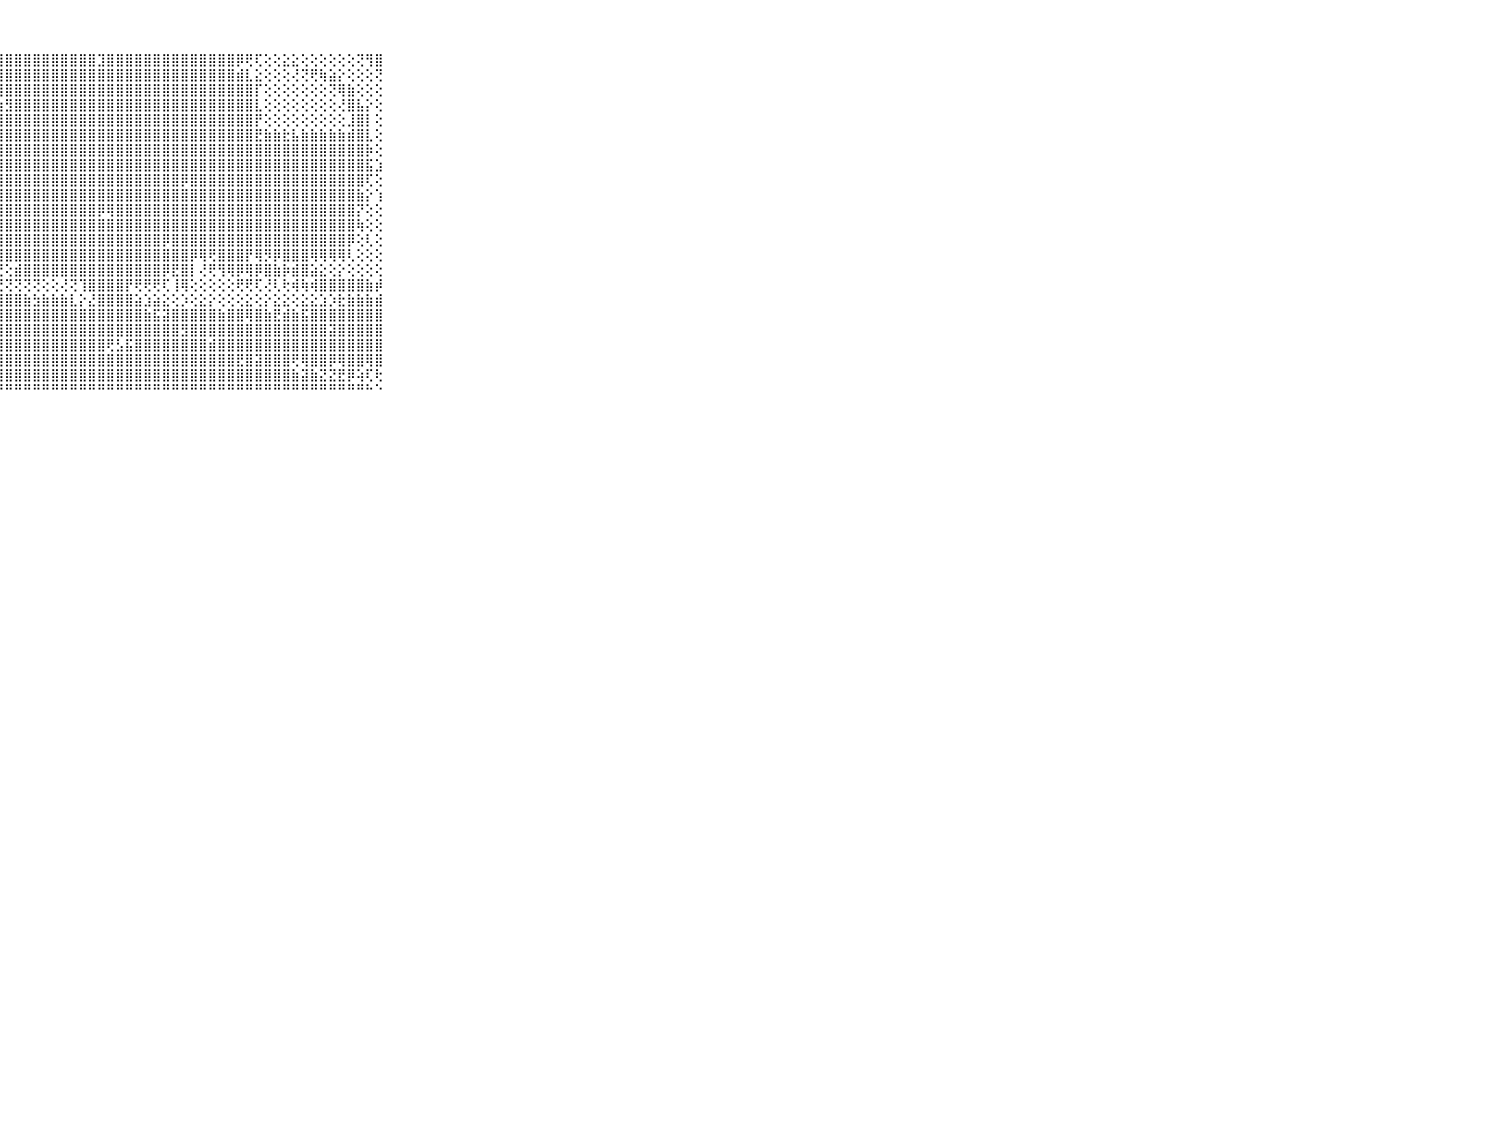

⠀⠀⠀⠀⠀⠀⠀⠀⠀⠀⠀⢕⣿⣾⣿⣿⣿⣟⢇⢜⡕⢱⣜⣟⢿⣿⣿⣿⣿⣿⣿⣿⣿⣿⣿⣿⣿⣿⣹⣿⣿⣿⣿⣿⣿⣿⣿⣿⣿⣿⣿⣿⣿⡿⢟⢏⢕⢕⣕⣕⢕⢕⢕⢕⢕⢕⢝⢻⣿⠀⠀⠀⠀⠀⠀⠀⠀⠀⠀⠀⠀
⠀⠀⠀⠀⠀⠀⠀⠀⠀⠀⠀⢱⣿⣿⣿⣿⣿⢧⣏⣏⣜⡕⢕⢜⢏⢝⢿⣿⣿⣿⣿⣿⣿⣿⣿⣿⣿⣿⣿⣿⣿⣿⣿⣿⣿⣿⣿⣿⣿⣿⣿⣿⣿⣾⣇⣕⢕⢕⢕⢜⢝⢟⢷⣵⡕⢕⢕⢕⢝⠀⠀⠀⠀⠀⠀⠀⠀⠀⠀⠀⠀
⠀⠀⠀⠀⠀⠀⠀⠀⠀⠀⠀⢸⣿⣿⣿⣿⣿⣷⣿⣽⣿⣿⡽⣕⢼⣏⡝⢽⣿⣿⣿⣿⣿⣿⣿⣿⣿⣿⣿⣿⣿⣿⣿⣿⣿⣿⣿⣿⣿⣿⣿⣿⣿⣿⣿⡏⢕⢕⢕⢕⢕⢕⢕⢝⢿⣷⢕⢕⢕⠀⠀⠀⠀⠀⠀⠀⠀⠀⠀⠀⠀
⠀⠀⠀⠀⠀⠀⠀⠀⠀⠀⠀⢸⣿⣿⣿⣧⣾⣿⣿⣿⣿⣿⣿⣿⣧⣇⣱⣱⣻⣿⣿⣿⣿⣿⣿⣿⣿⣿⣿⣿⣿⣿⣿⣿⣿⣿⣿⣿⣿⣿⣿⣿⣿⣿⣿⣇⢕⢕⢕⢕⢕⢕⢕⢕⢜⣿⣧⡕⢕⠀⠀⠀⠀⠀⠀⠀⠀⠀⠀⠀⠀
⠀⠀⠀⠀⠀⠀⠀⠀⠀⠀⠀⢸⣿⣿⣿⣿⣿⣿⣿⣿⣿⣿⣿⣿⣿⣿⣿⣿⣿⣿⣿⣿⣿⣿⣿⣿⣿⣿⣿⣿⣿⣿⣿⣿⣿⣿⣿⣿⣿⣿⣿⣿⣿⣿⣿⡟⢕⢕⢕⢕⢕⢕⢕⢕⢕⣸⣿⡇⢕⠀⠀⠀⠀⠀⠀⠀⠀⠀⠀⠀⠀
⠀⠀⠀⠀⠀⠀⠀⠀⠀⠀⠀⢸⣿⣿⣿⣿⣿⣿⣿⣿⣿⣿⣿⣿⣿⣿⣿⣿⣿⣿⣿⣿⣿⣿⣿⣿⣿⣿⣿⣿⣿⣿⣿⣿⣿⣿⣿⣿⣿⣿⣿⣿⣿⣿⣿⣟⣷⣷⣗⣧⣷⣷⣷⣷⣷⣾⣿⣇⢕⠀⠀⠀⠀⠀⠀⠀⠀⠀⠀⠀⠀
⠀⠀⠀⠀⠀⠀⠀⠀⠀⠀⠀⢸⣿⣿⣿⣿⣿⣿⣿⣿⣿⣿⣿⣿⣿⣿⣿⣿⣿⣿⣿⣿⣿⣿⣿⣿⣿⣿⣿⣿⣿⣿⣿⣿⣿⣿⣿⣿⣿⣿⣿⣿⣿⣿⣿⣿⣿⣿⣿⣿⣿⣿⣿⣿⣿⣿⣿⡷⢕⠀⠀⠀⠀⠀⠀⠀⠀⠀⠀⠀⠀
⠀⠀⠀⠀⠀⠀⠀⠀⠀⠀⠀⢸⣿⣿⣿⣿⣿⣿⣿⣿⣿⣿⣿⣿⣿⣿⣿⣿⣿⣿⣿⣿⣿⣿⣿⣿⣿⣿⣿⣿⣿⣿⣿⣿⣿⣿⣿⣿⣿⣿⣿⣿⣿⣿⣿⣿⣿⣿⣿⣿⣿⣿⣿⣿⣿⣿⣿⣯⣱⠀⠀⠀⠀⠀⠀⠀⠀⠀⠀⠀⠀
⠀⠀⠀⠀⠀⠀⠀⠀⠀⠀⠀⢸⣿⣿⣿⡝⢿⣿⣿⣿⣿⣿⣿⣿⣿⣿⣿⣿⣿⣿⣿⣿⣿⣿⣿⣿⣿⣿⣿⣿⣿⣿⣿⣿⣿⣿⣿⡿⣿⣿⣿⣿⣿⣿⣿⣿⣿⣿⣿⣿⣿⣿⣿⣿⣿⣿⣿⢏⢕⠀⠀⠀⠀⠀⠀⠀⠀⠀⠀⠀⠀
⠀⠀⠀⠀⠀⠀⠀⠀⠀⠀⠀⢸⣿⣿⣿⣿⢻⣿⣿⣿⣿⣿⣿⣿⣿⣿⣿⣿⣿⣿⣿⣿⣿⣿⣿⣿⣿⣿⣿⣿⣿⣿⣿⣿⣿⣿⣿⣿⣿⣿⣿⣿⣿⣿⣿⣿⣿⣿⣿⣿⣿⣿⣿⣿⣿⣿⣷⡕⢱⠀⠀⠀⠀⠀⠀⠀⠀⠀⠀⠀⠀
⠀⠀⠀⠀⠀⠀⠀⠀⠀⠀⠀⢸⣿⣿⣿⣯⣾⣿⣿⣿⣿⣿⣿⣿⣿⣿⣿⣿⣿⣿⣿⣿⣿⣿⣿⣿⣿⣿⡿⢿⣿⣿⣿⣿⣿⣿⣿⣿⣿⣿⣿⣿⣿⣿⣿⣿⣿⣿⣿⣿⣿⣿⣿⣿⣿⣿⡝⢕⢕⠀⠀⠀⠀⠀⠀⠀⠀⠀⠀⠀⠀
⠀⠀⠀⠀⠀⠀⠀⠀⠀⠀⠀⢸⣿⣿⣿⣿⣿⣿⣿⣿⣿⣿⣿⣿⣿⣿⣿⣿⣿⣿⣿⣿⣿⣿⣿⣿⣿⣿⣿⣿⣿⣿⣿⣿⣿⣿⣿⣿⣿⣿⣿⣿⣿⣿⣿⣿⣿⣿⣿⣿⣿⣿⣿⣿⣿⣿⢷⢕⢕⠀⠀⠀⠀⠀⠀⠀⠀⠀⠀⠀⠀
⠀⠀⠀⠀⠀⠀⠀⠀⠀⠀⠀⢸⣿⣿⣿⣿⢿⣿⣿⣿⣿⣿⣿⣿⣿⣿⣿⣿⣿⣿⣿⣿⣿⣿⣿⣿⣿⣿⣿⣿⣿⣿⣿⣿⣿⡿⣿⣿⣿⣿⣿⣿⣿⣿⣿⣿⣿⣿⣿⣿⣿⣿⣿⣿⣿⡿⢕⢇⢕⠀⠀⠀⠀⠀⠀⠀⠀⠀⠀⠀⠀
⠀⠀⠀⠀⠀⠀⠀⠀⠀⠀⠀⢸⣿⣿⡿⢟⢵⡽⣏⣯⣽⣿⣿⣿⣿⣿⣿⣿⣿⣿⣿⣿⣿⣿⣿⣿⣿⣿⣿⣿⣿⣿⣿⣿⣿⣿⣿⣿⡿⢿⢟⣿⣿⣿⡟⢿⡻⡿⣿⣿⣿⢿⢿⢿⢿⢇⢕⢕⢕⠀⠀⠀⠀⠀⠀⠀⠀⠀⠀⠀⠀
⠀⠀⠀⠀⠀⠀⠀⠀⠀⠀⠀⢕⡏⢕⣕⣱⣱⣱⣗⣫⣝⣟⣿⡿⢝⢝⢝⢝⢕⣾⣿⣿⣿⣿⣿⣿⣿⣿⣿⣿⣿⣿⣿⣿⣿⡿⣟⣿⡇⢜⢟⢻⢿⡿⢿⡿⣿⣷⡷⣾⣿⣵⣕⢕⡕⢕⢕⢕⢕⠀⠀⠀⠀⠀⠀⠀⠀⠀⠀⠀⠀
⠀⠀⠀⠀⠀⠀⠀⠀⠀⠀⠀⢅⣕⣕⣕⣝⣝⣝⡝⢝⢝⢝⢝⢝⢏⢝⢕⢝⢝⢝⢝⢝⢕⢕⢜⢝⢹⣿⣿⣿⣿⡟⢟⢟⢟⢏⢸⢿⢕⢕⢕⢕⢕⢟⢟⢏⢜⢇⢗⢾⢷⢾⣿⣿⣿⣿⣿⣷⡾⠀⠀⠀⠀⠀⠀⠀⠀⠀⠀⠀⠀
⠀⠀⠀⠀⠀⠀⠀⠀⠀⠀⠀⢸⣿⣿⣿⣿⣿⣿⣿⣿⣿⣿⣿⣿⣿⣿⣿⣿⣿⣿⣷⣳⣷⣷⣷⣇⡕⣜⣿⣿⣿⣿⣵⣱⣵⣕⢕⡱⢕⣕⡕⢕⢕⢕⣕⢕⡕⣕⣕⢕⣕⣕⣱⡱⣗⣷⣷⣷⣾⠀⠀⠀⠀⠀⠀⠀⠀⠀⠀⠀⠀
⠀⠀⠀⠀⠀⠀⠀⠀⠀⠀⠀⢸⣿⣿⣿⣿⣿⣿⣿⣿⣿⣿⣿⣿⣿⣿⣿⣿⣿⣿⣿⣿⣿⣿⣿⣿⣿⣿⣿⣿⣿⣿⣿⣷⣯⣽⣿⣿⣿⣿⣿⣷⣿⣿⢿⣿⣷⣟⣾⣷⣯⣿⣿⣿⣿⣿⣿⣿⣿⠀⠀⠀⠀⠀⠀⠀⠀⠀⠀⠀⠀
⠀⠀⠀⠀⠀⠀⠀⠀⠀⠀⠀⢸⣿⣿⣿⣿⣿⣿⣿⣿⣿⣿⣿⣿⣿⣿⣿⣿⣿⣿⣿⣿⣿⣿⣿⣿⣿⣿⣿⣿⣿⣿⣿⣿⣿⣿⣿⣻⣿⣿⣿⣿⣿⣿⣿⣿⣿⣿⣿⣿⣿⣿⣿⣽⣿⣿⣿⣿⣿⠀⠀⠀⠀⠀⠀⠀⠀⠀⠀⠀⠀
⠀⠀⠀⠀⠀⠀⠀⠀⠀⠀⠀⢸⣿⣿⣿⣿⣿⣿⣿⣿⣿⣿⣿⣿⣿⣿⣿⣿⣿⣿⣿⣿⣿⣿⣿⣿⣿⣿⣿⢟⣣⣯⣿⣿⣿⣿⣿⣿⣿⣿⣾⣿⣿⣿⣿⣿⣿⣿⣿⣿⣿⣿⣿⣿⣿⣿⣿⣿⣿⠀⠀⠀⠀⠀⠀⠀⠀⠀⠀⠀⠀
⠀⠀⠀⠀⠀⠀⠀⠀⠀⠀⠀⢸⣿⣿⣿⣿⣿⣿⣿⣿⣿⣿⣿⣿⣿⣿⣿⣿⣿⣿⣿⣿⣿⣿⣿⣿⣿⣿⣿⣿⣿⣿⣿⣿⣿⣿⣿⣿⣿⣿⣿⣿⣿⣟⣿⣽⣿⣿⣿⢟⢿⣿⣿⡿⢿⣿⣿⢿⣿⠀⠀⠀⠀⠀⠀⠀⠀⠀⠀⠀⠀
⠀⠀⠀⠀⠀⠀⠀⠀⠀⠀⠀⢸⣿⣿⣿⣿⣿⣿⣿⣿⣿⣿⣿⣻⣿⣿⣿⣿⣿⣿⣿⣿⣿⣿⣿⣿⣿⣿⣿⣿⣿⣿⣿⣿⣿⣿⣿⣿⣿⣿⣿⣿⣿⣿⣿⣿⣿⣿⣿⣷⣽⣷⣝⣝⣟⡿⢵⢏⢗⠀⠀⠀⠀⠀⠀⠀⠀⠀⠀⠀⠀
⠀⠀⠀⠀⠀⠀⠀⠀⠀⠀⠀⠘⠛⠛⠛⠛⠛⠛⠛⠛⠛⠛⠛⠛⠛⠛⠛⠛⠛⠛⠛⠛⠛⠛⠛⠛⠛⠛⠛⠛⠛⠛⠛⠛⠛⠛⠛⠛⠛⠛⠛⠛⠛⠛⠛⠛⠛⠛⠛⠛⠛⠛⠛⠛⠛⠛⠛⠓⠑⠀⠀⠀⠀⠀⠀⠀⠀⠀⠀⠀⠀